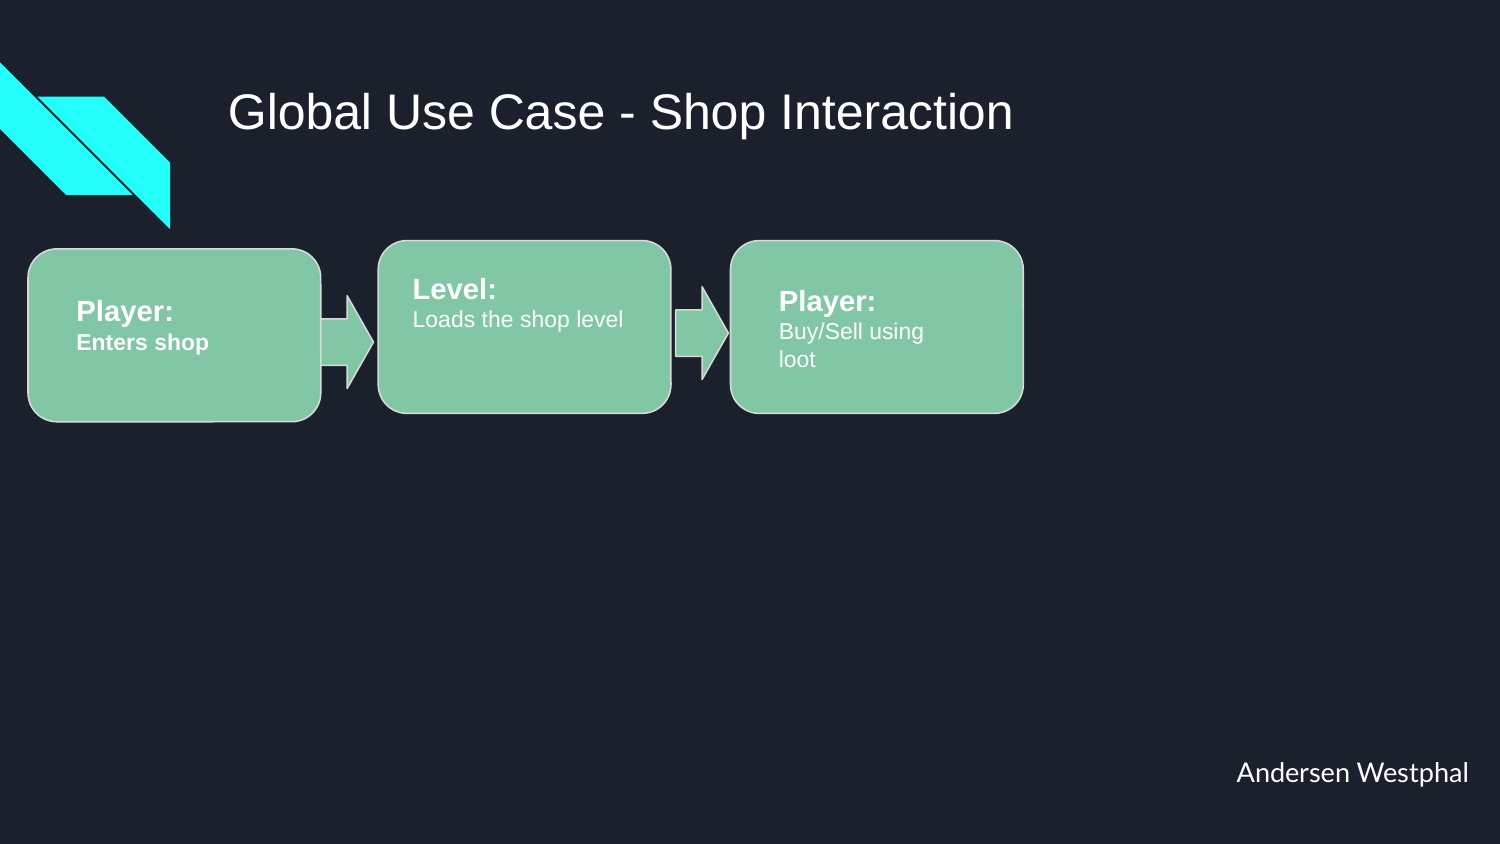

# Global Use Case - Shop Interaction

Level:
Loads the shop level

Player:
Buy/Sell using loot

Player:
Enters shop

Andersen Westphal